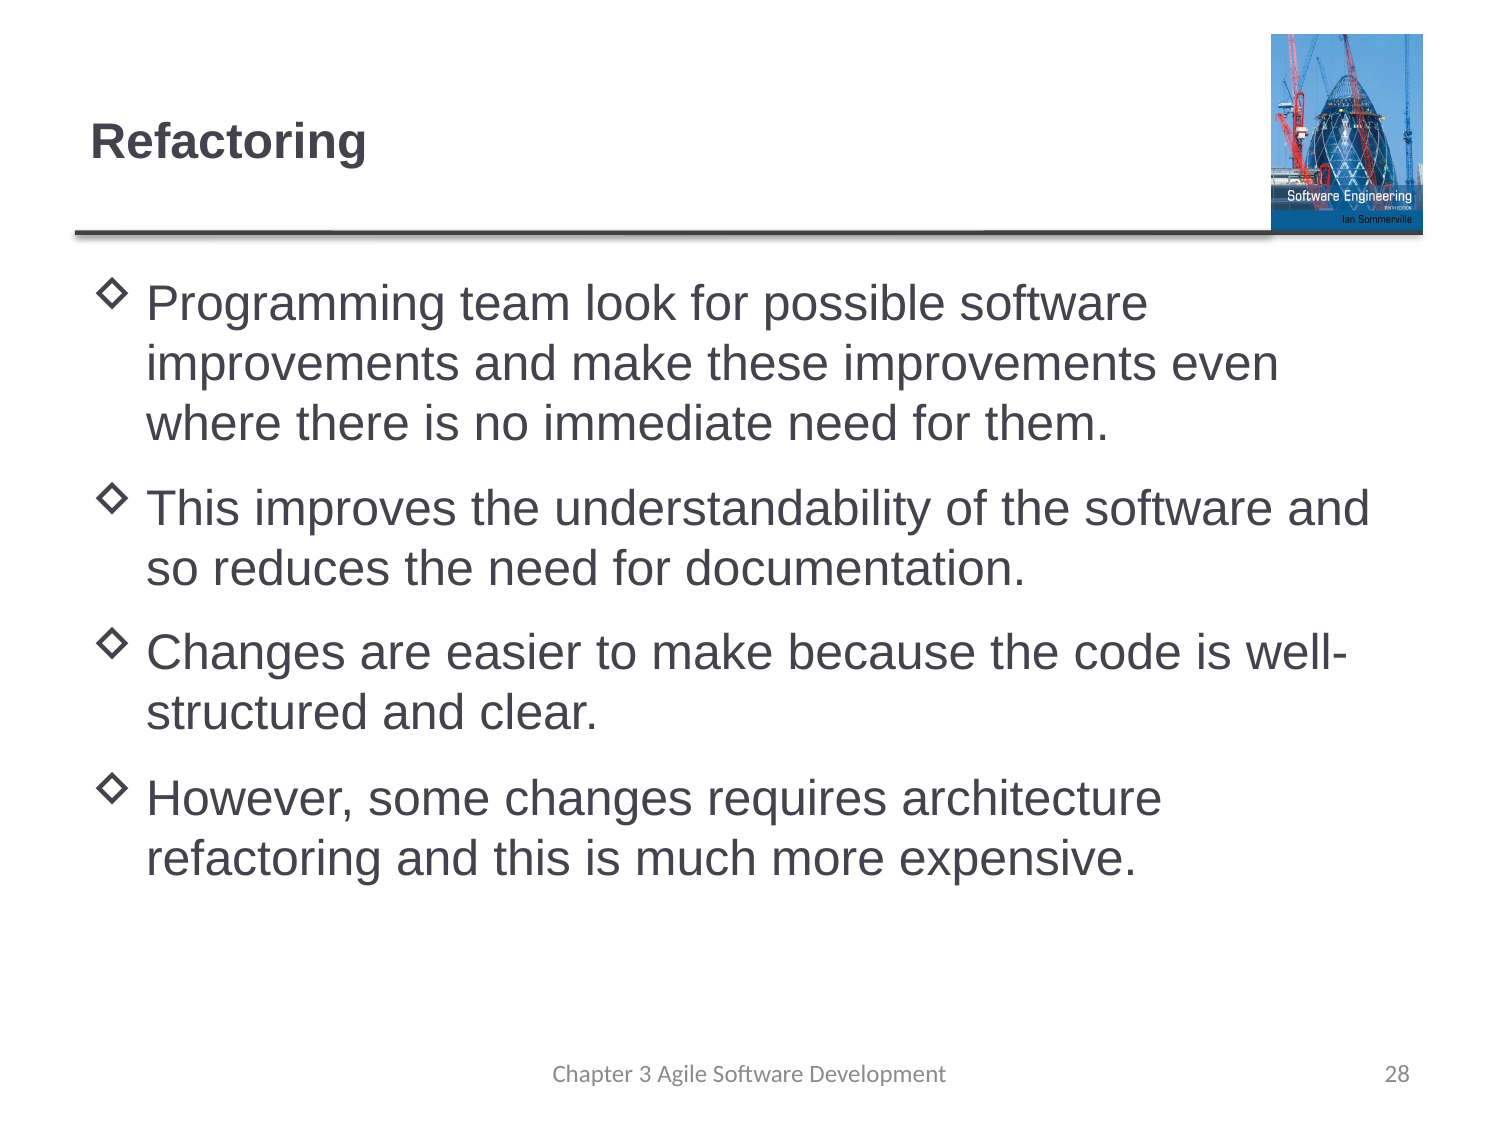

# Refactoring
Programming team look for possible software improvements and make these improvements even where there is no immediate need for them.
This improves the understandability of the software and so reduces the need for documentation.
Changes are easier to make because the code is well-structured and clear.
However, some changes requires architecture refactoring and this is much more expensive.
Chapter 3 Agile Software Development
28